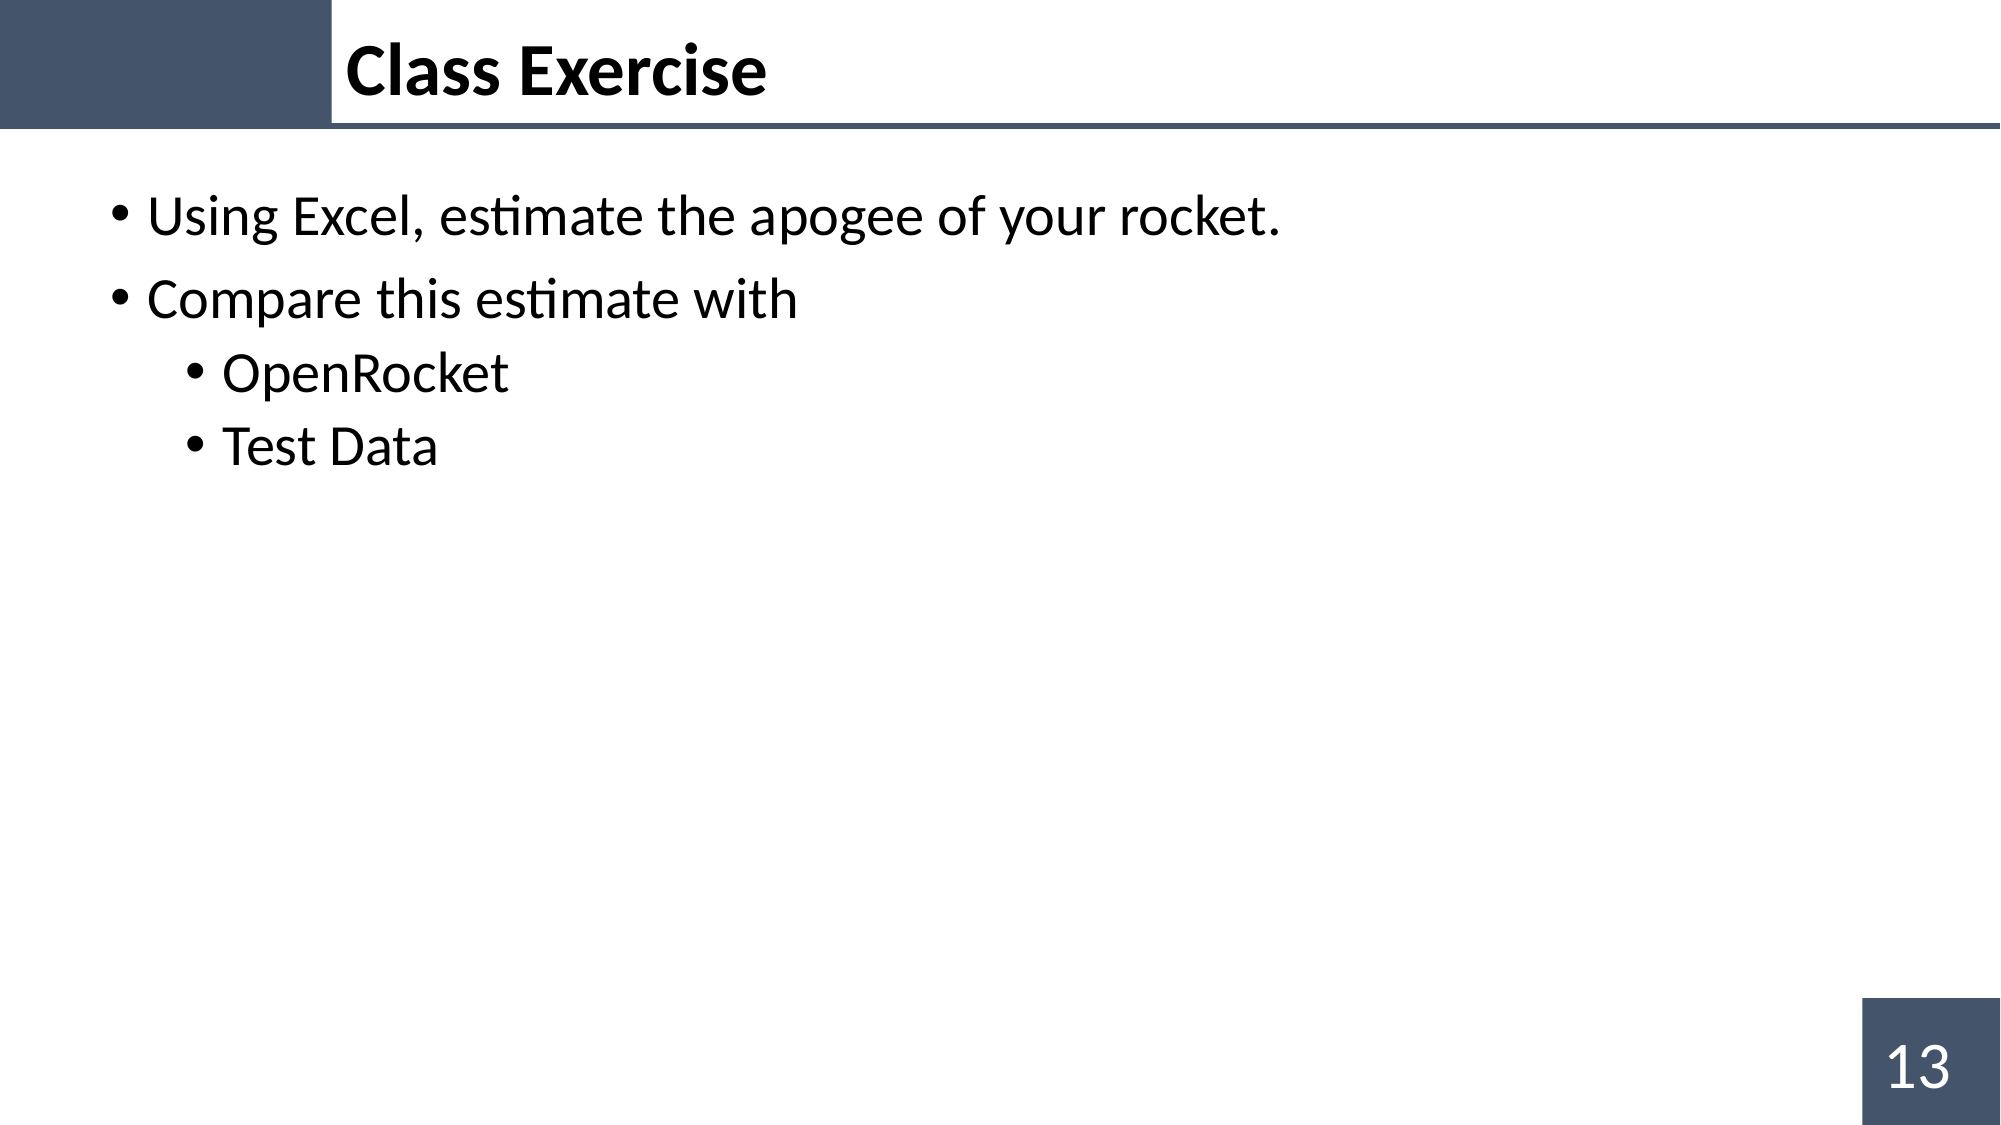

Class Exercise
Using Excel, estimate the apogee of your rocket.
Compare this estimate with
OpenRocket
Test Data